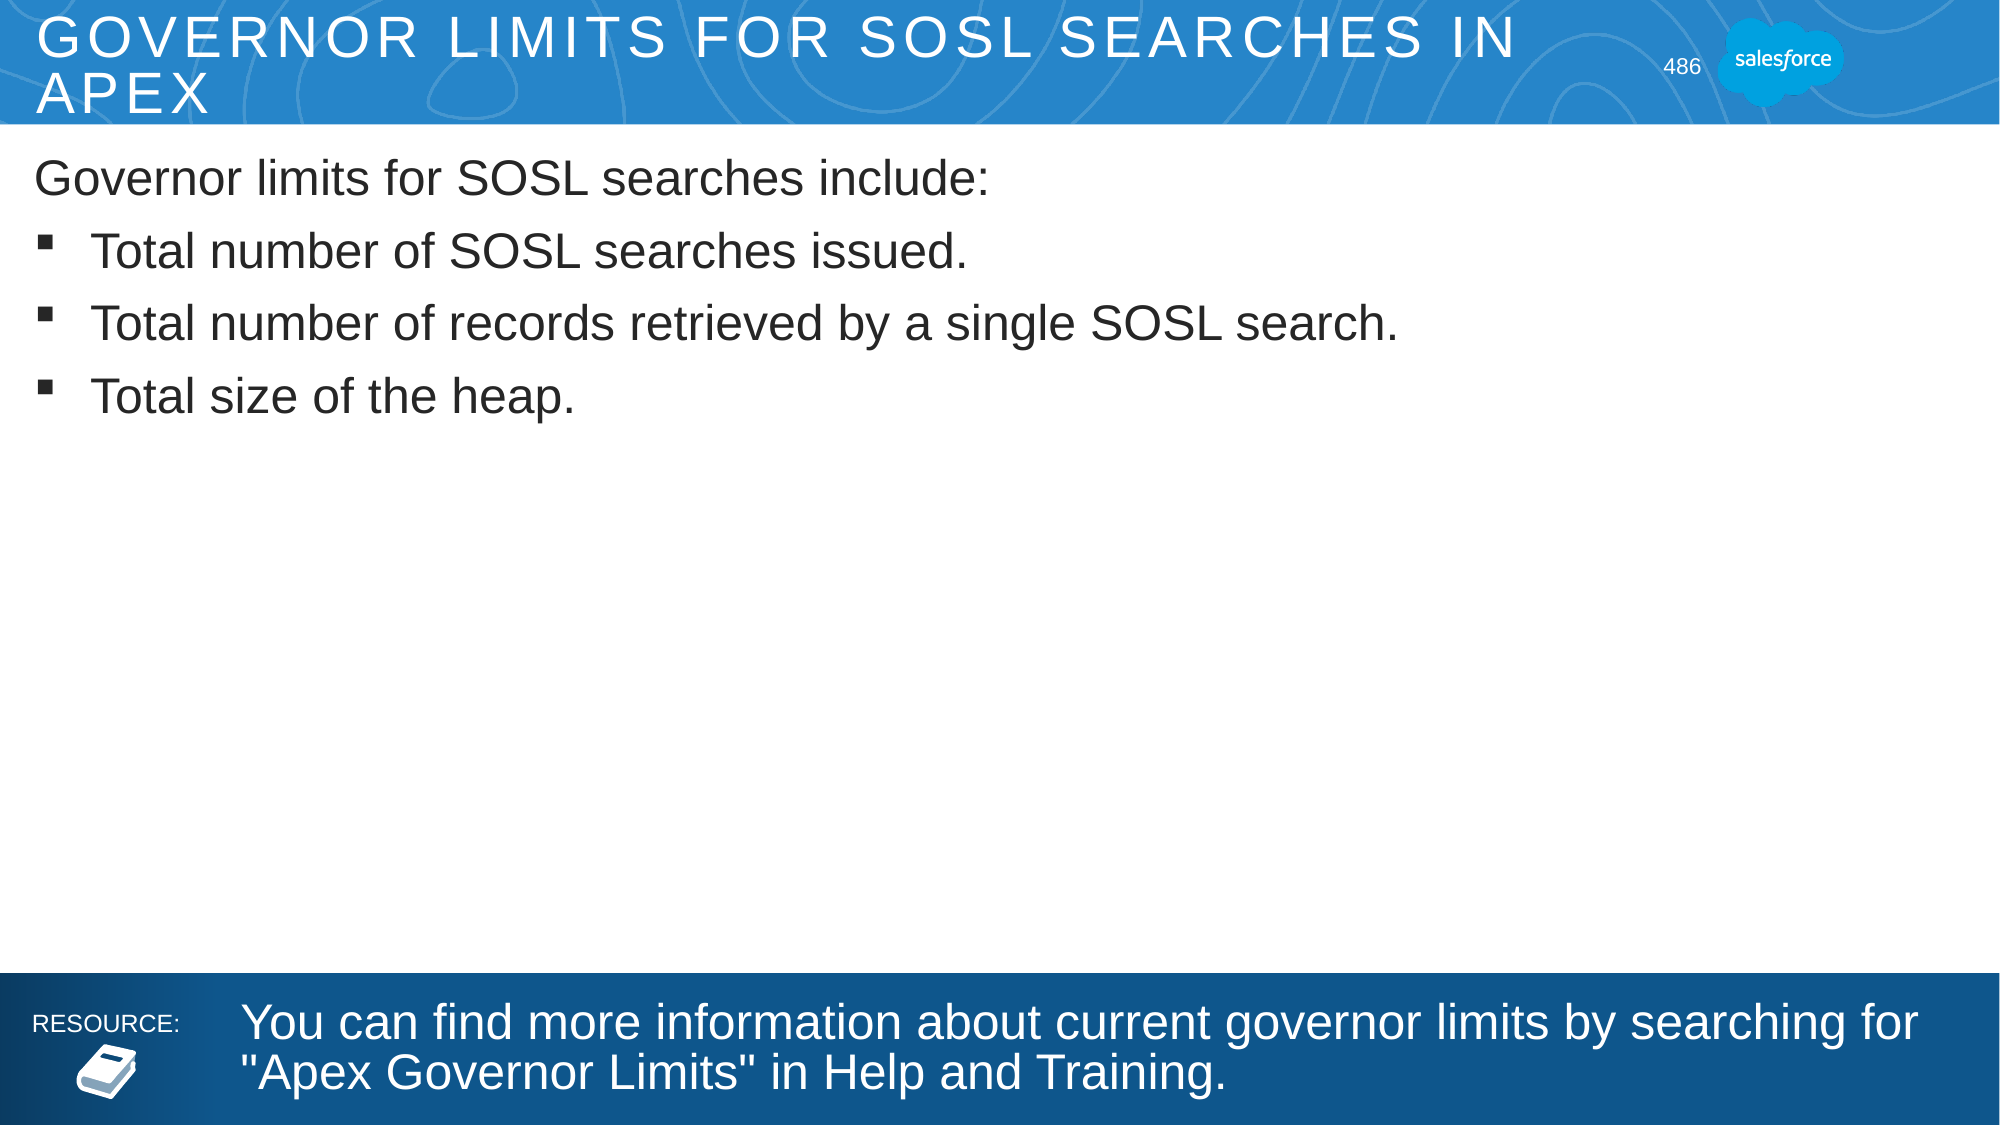

# Governor Limits for SOSL Searches in Apex
486
Governor limits for SOSL searches include:
Total number of SOSL searches issued.
Total number of records retrieved by a single SOSL search.
Total size of the heap.
You can find more information about current governor limits by searching for "Apex Governor Limits" in Help and Training.
RESOURCE: